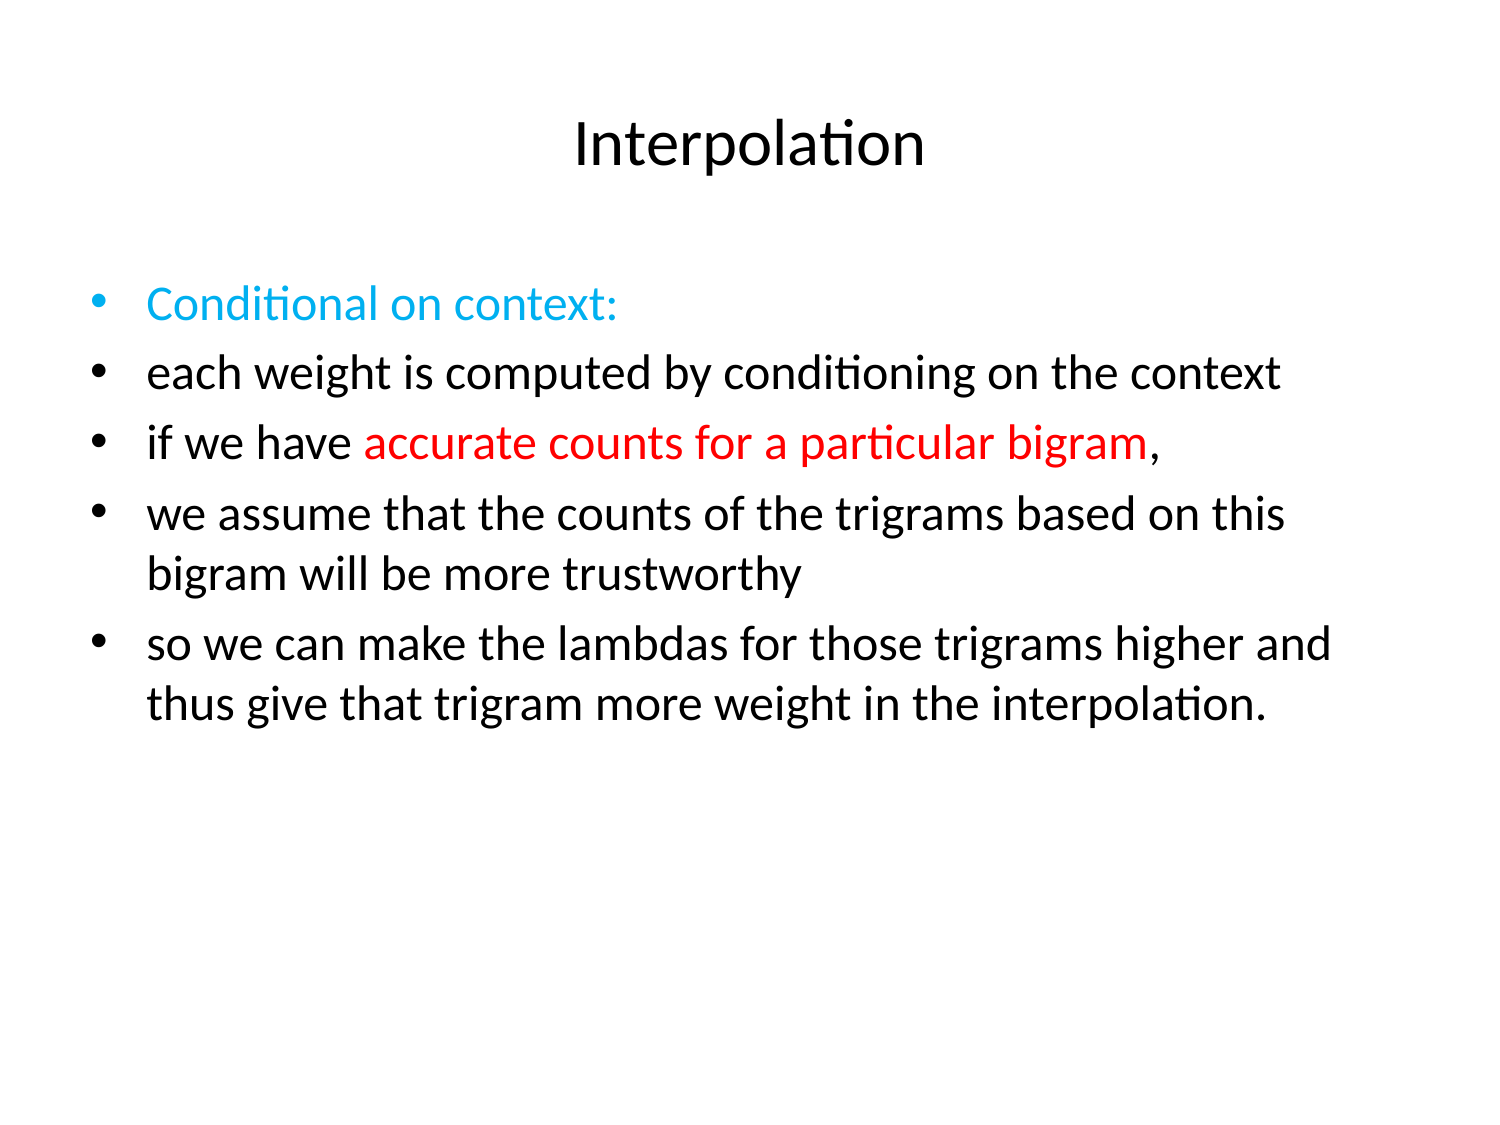

# Interpolation
Conditional on context:
each weight is computed by conditioning on the context
if we have accurate counts for a particular bigram,
we assume that the counts of the trigrams based on this bigram will be more trustworthy
so we can make the lambdas for those trigrams higher and thus give that trigram more weight in the interpolation.